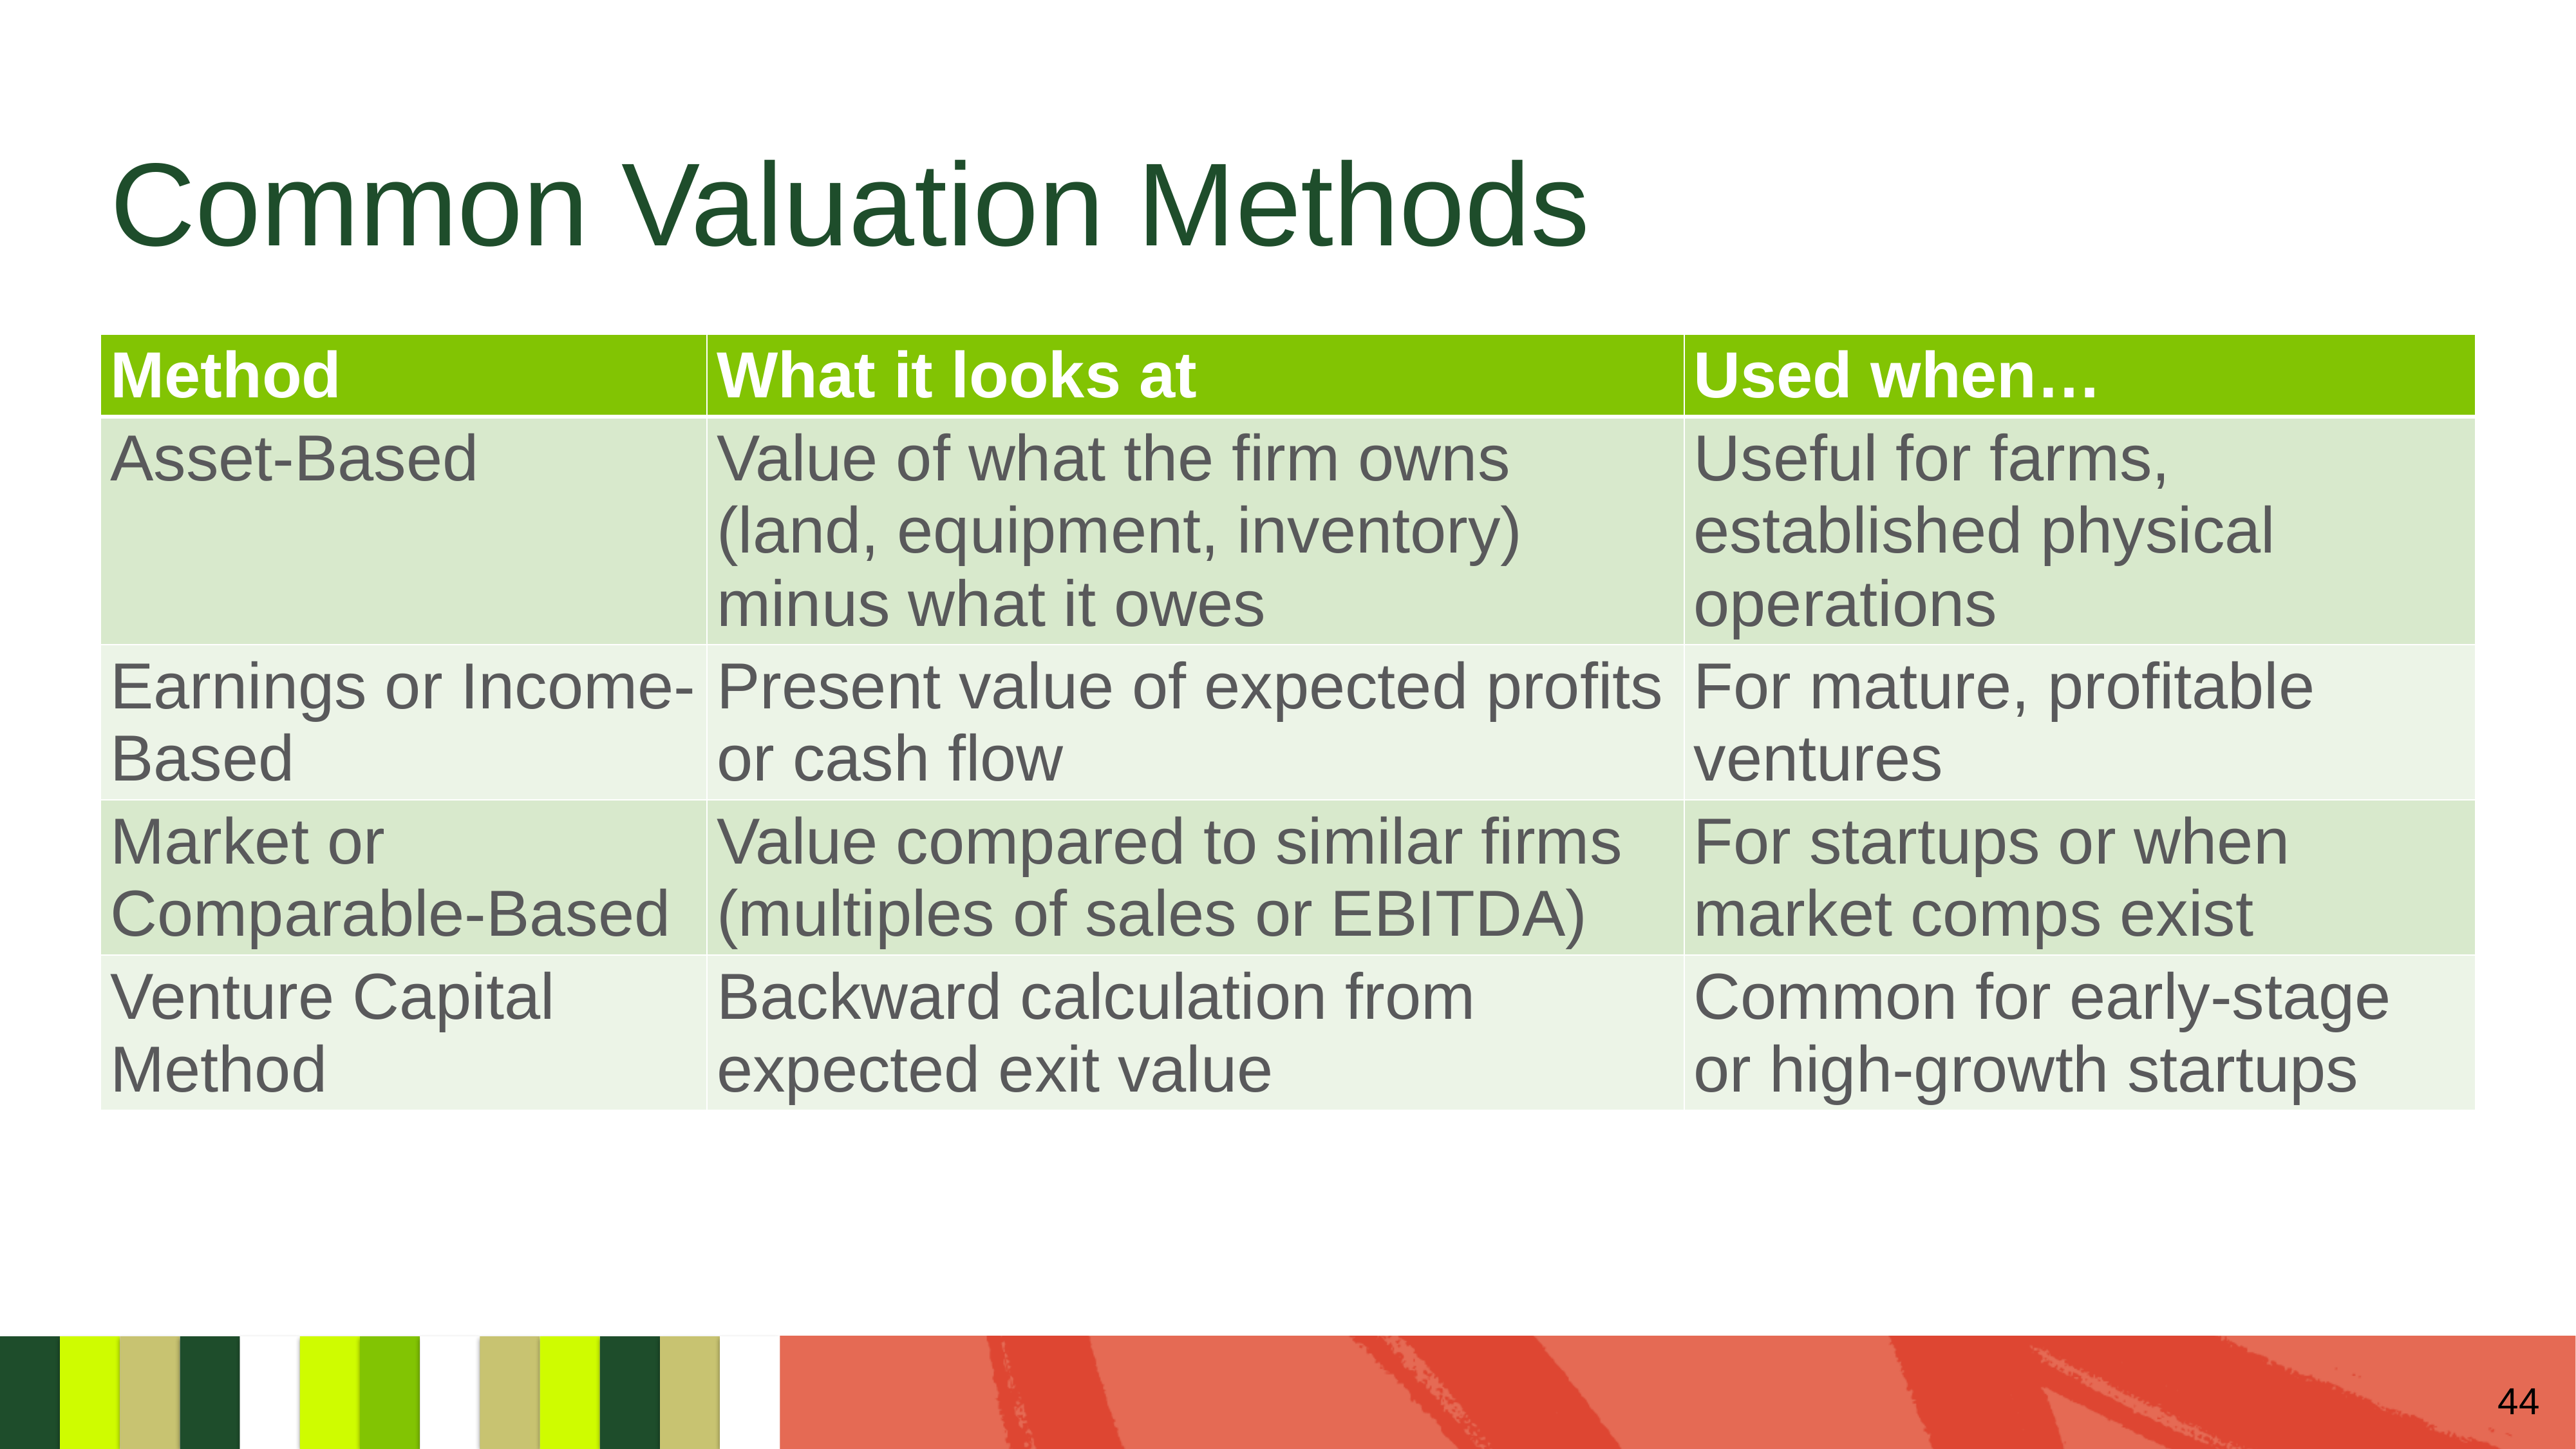

# Common Valuation Methods
| Method | What it looks at | Used when… |
| --- | --- | --- |
| Asset-Based | Value of what the firm owns (land, equipment, inventory) minus what it owes | Useful for farms, established physical operations |
| Earnings or Income-Based | Present value of expected profits or cash flow | For mature, profitable ventures |
| Market or Comparable-Based | Value compared to similar firms (multiples of sales or EBITDA) | For startups or when market comps exist |
| Venture Capital Method | Backward calculation from expected exit value | Common for early-stage or high-growth startups |
44